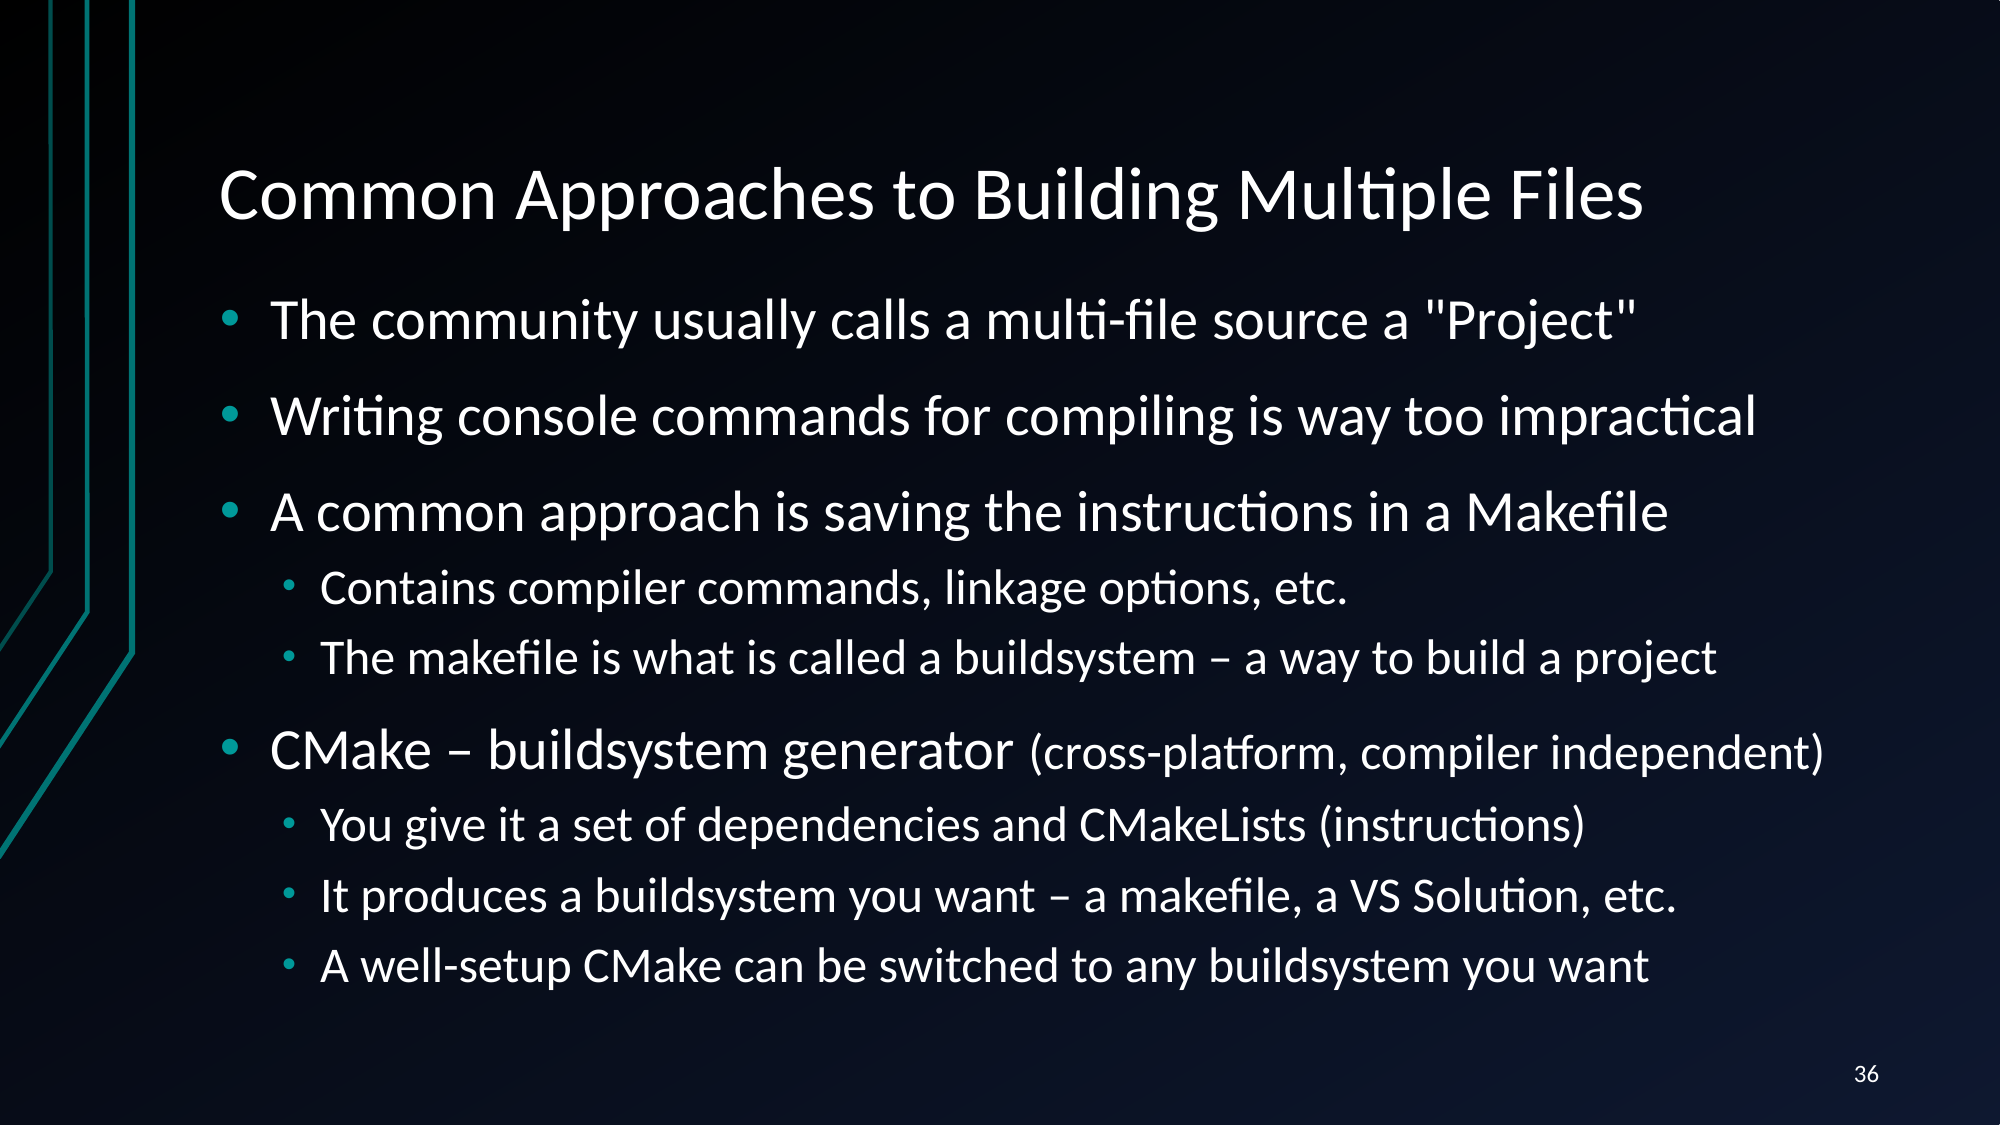

# Common Approaches to Building Multiple Files
The community usually calls a multi-file source a "Project"
Writing console commands for compiling is way too impractical
A common approach is saving the instructions in a Makefile
Contains compiler commands, linkage options, etc.
The makefile is what is called a buildsystem – a way to build a project
CMake – buildsystem generator (cross-platform, compiler independent)
You give it a set of dependencies and CMakeLists (instructions)
It produces a buildsystem you want – a makefile, a VS Solution, etc.
A well-setup CMake can be switched to any buildsystem you want

36